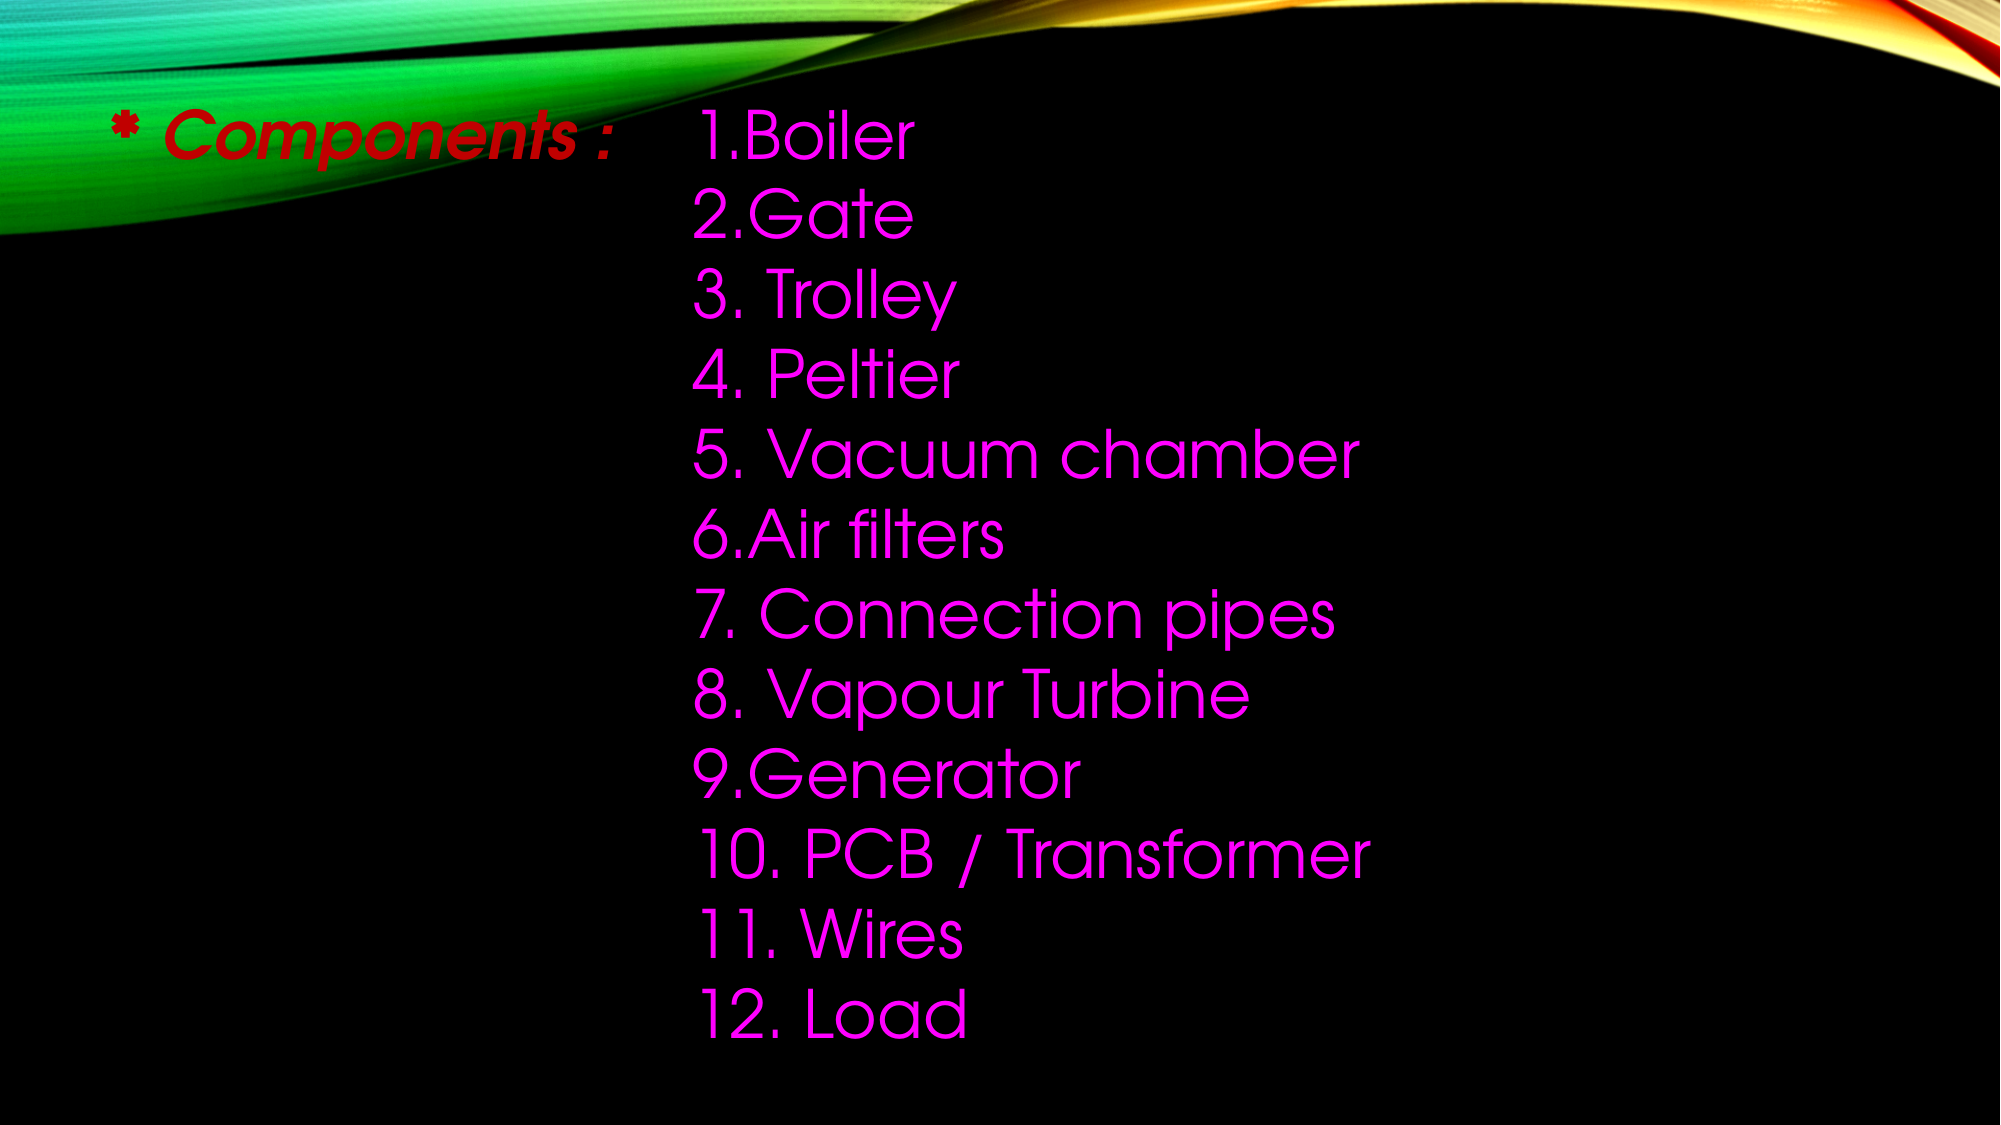

* Components :
1.Boiler
2.Gate
3. Trolley
4. Peltier
5. Vacuum chamber
6.Air filters
7. Connection pipes
8. Vapour Turbine 9.Generator
10. PCB / Transformer
11. Wires
12. Load